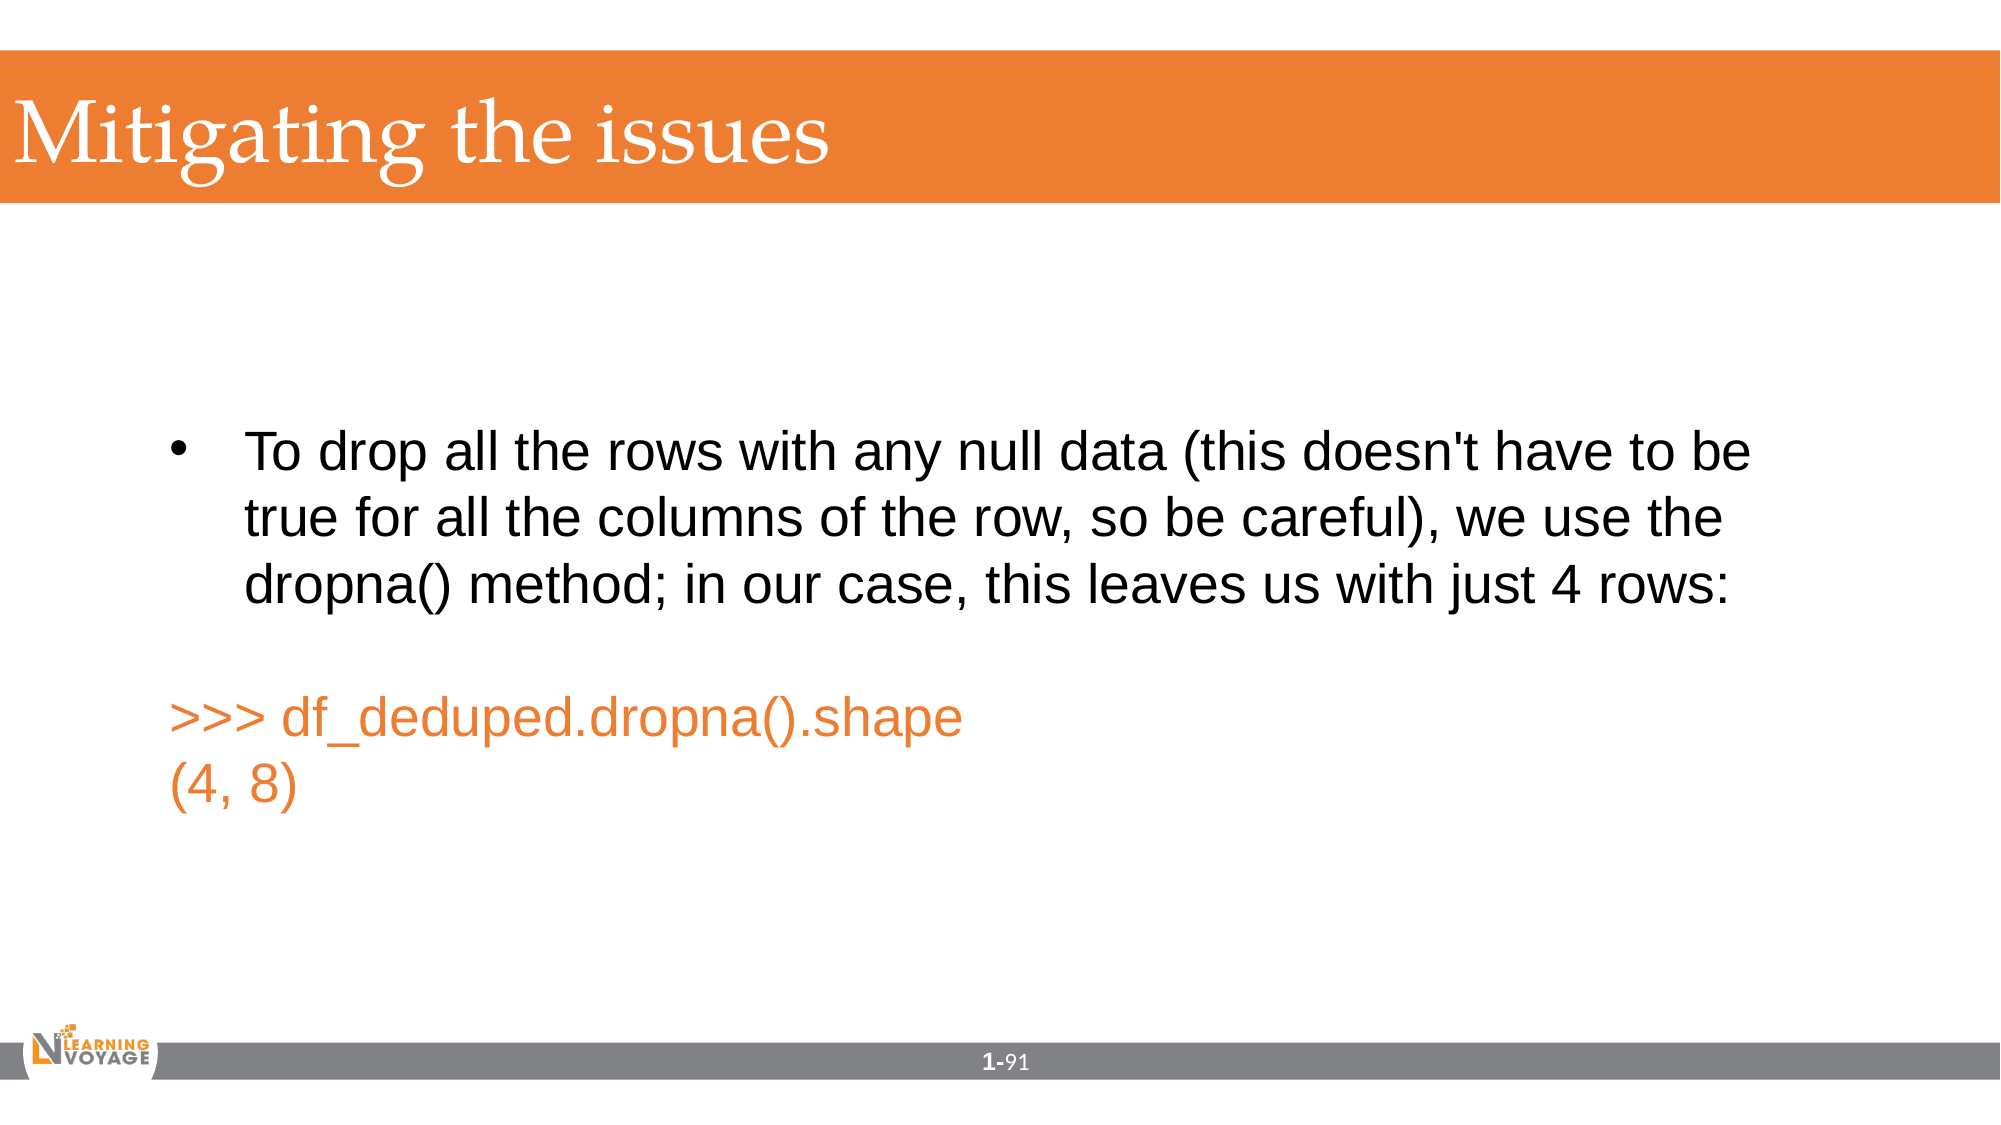

Mitigating the issues
To drop all the rows with any null data (this doesn't have to be true for all the columns of the row, so be careful), we use the dropna() method; in our case, this leaves us with just 4 rows:

>>> df_deduped.dropna().shape
(4, 8)
1-91